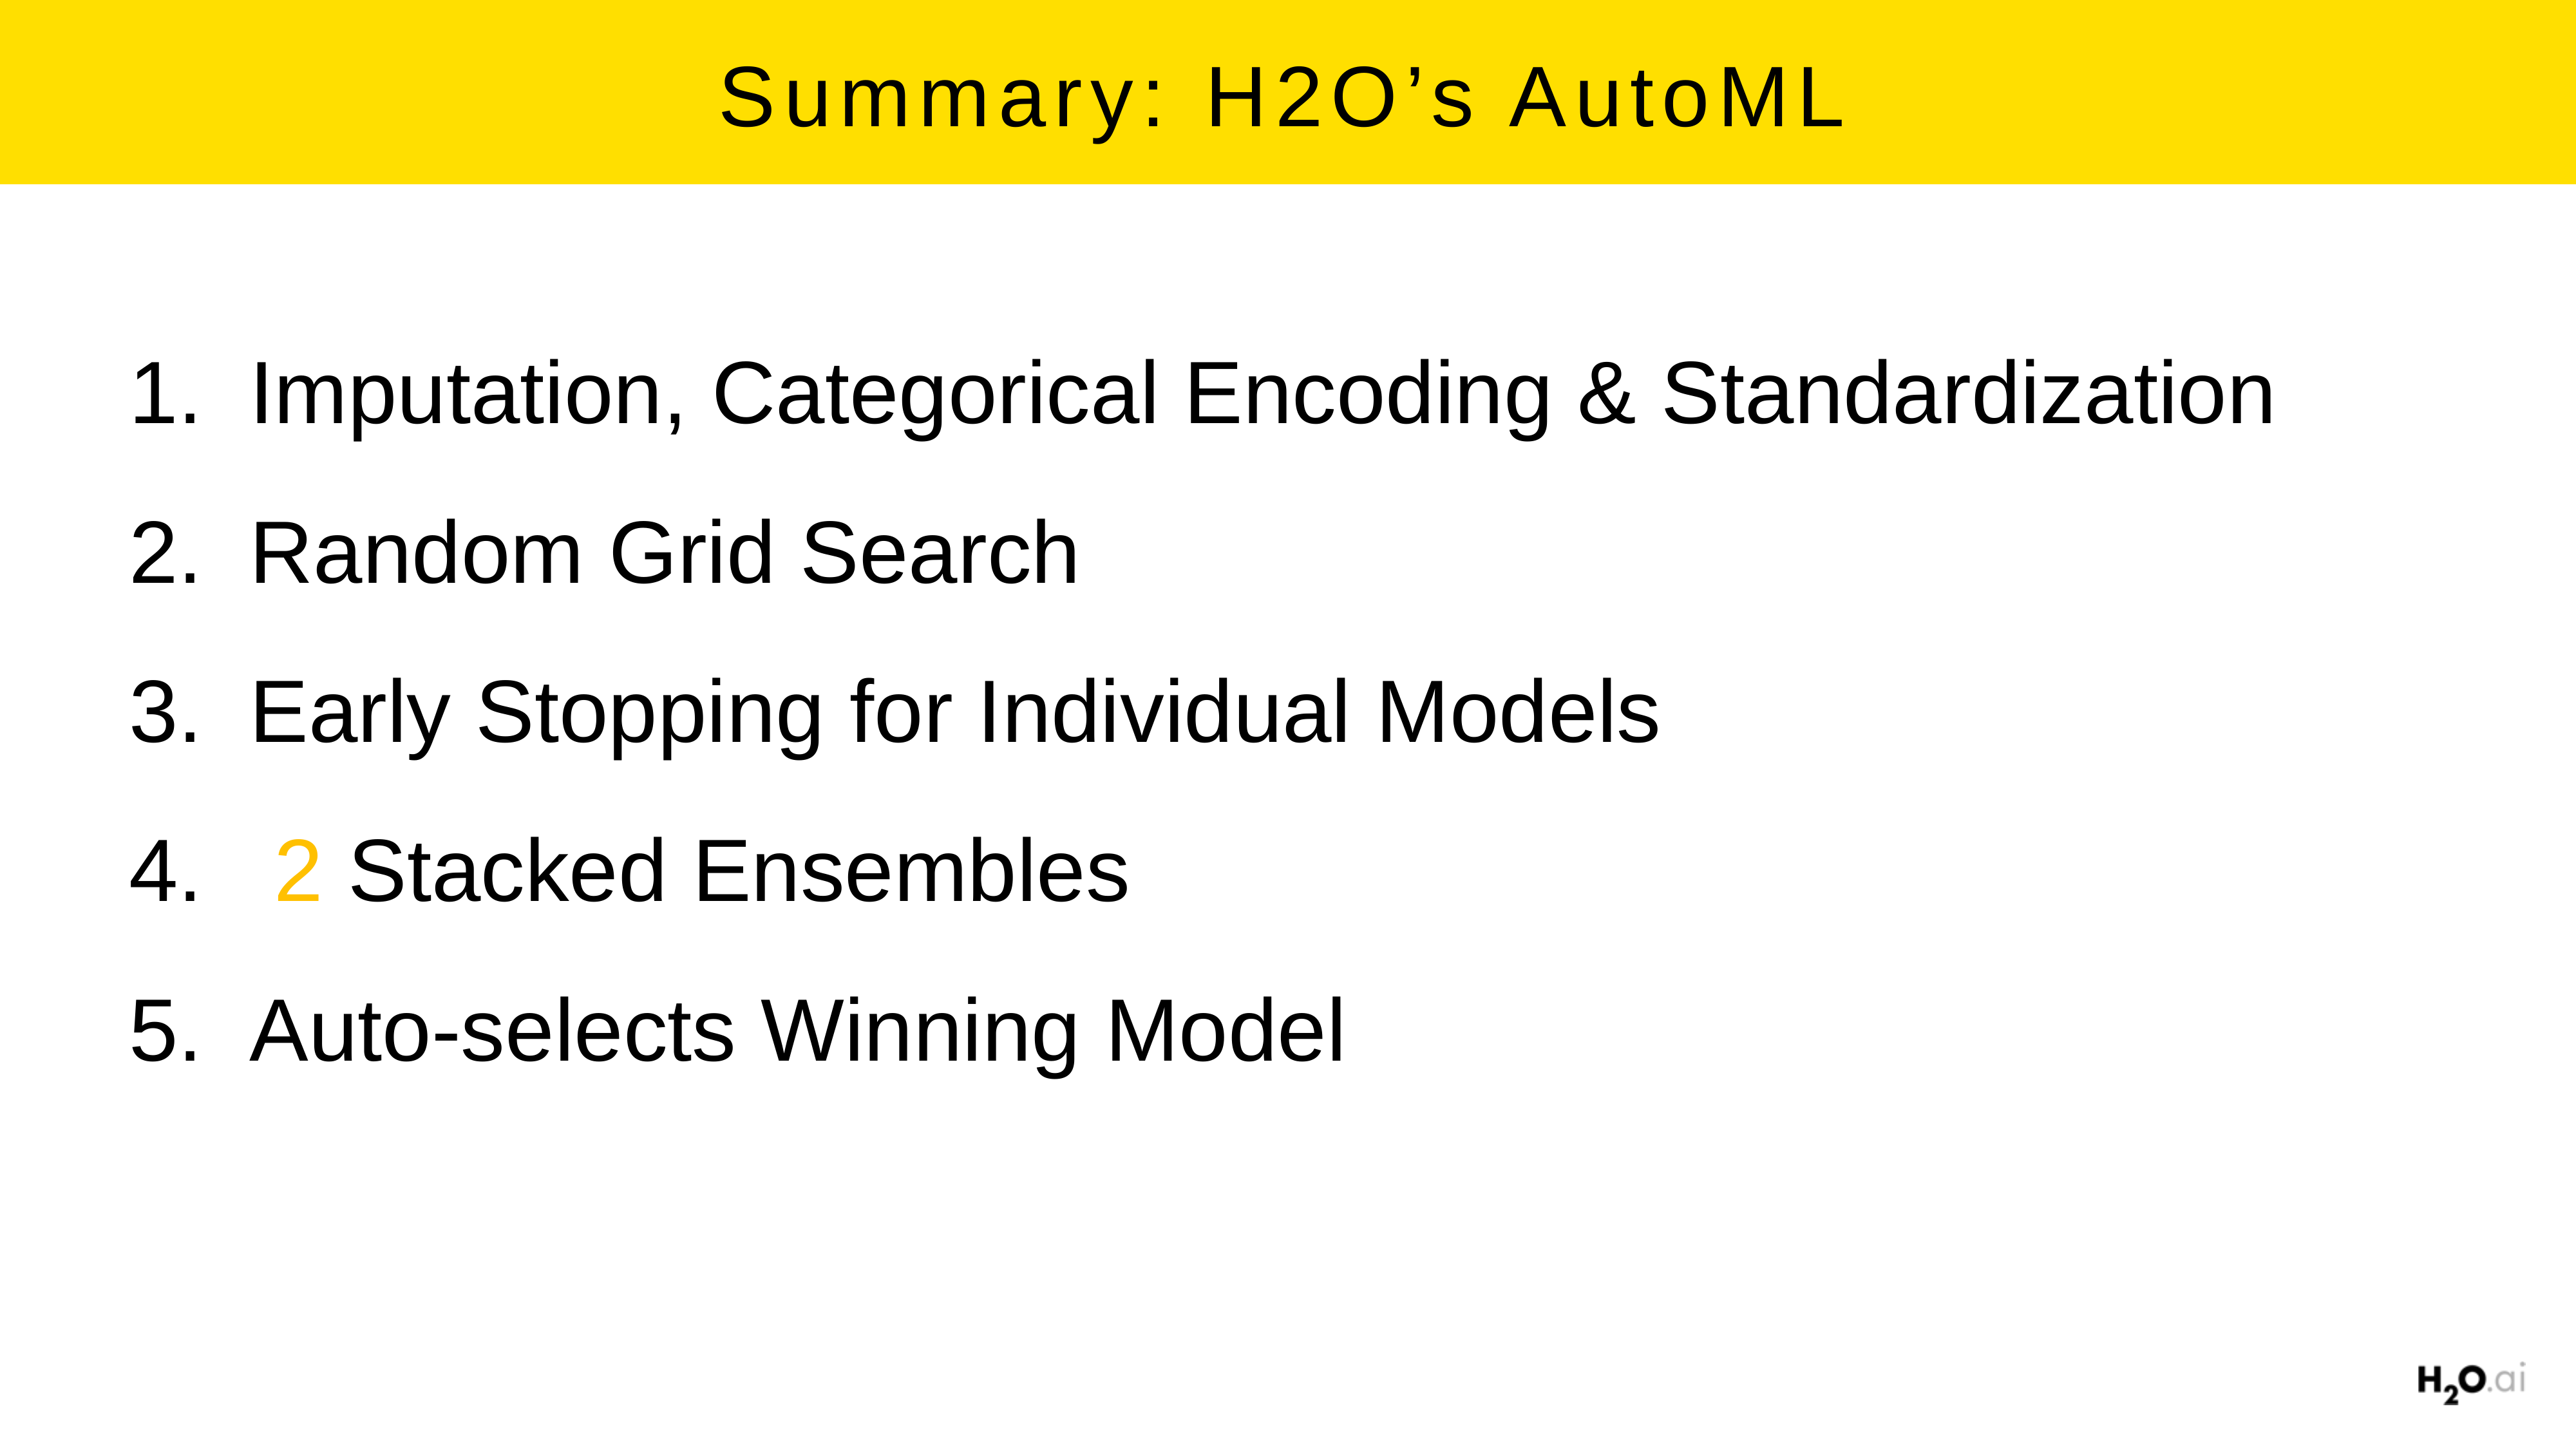

# Summary: H2O’s AutoML
Imputation, Categorical Encoding & Standardization
Random Grid Search
Early Stopping for Individual Models
 2 Stacked Ensembles
Auto-selects Winning Model